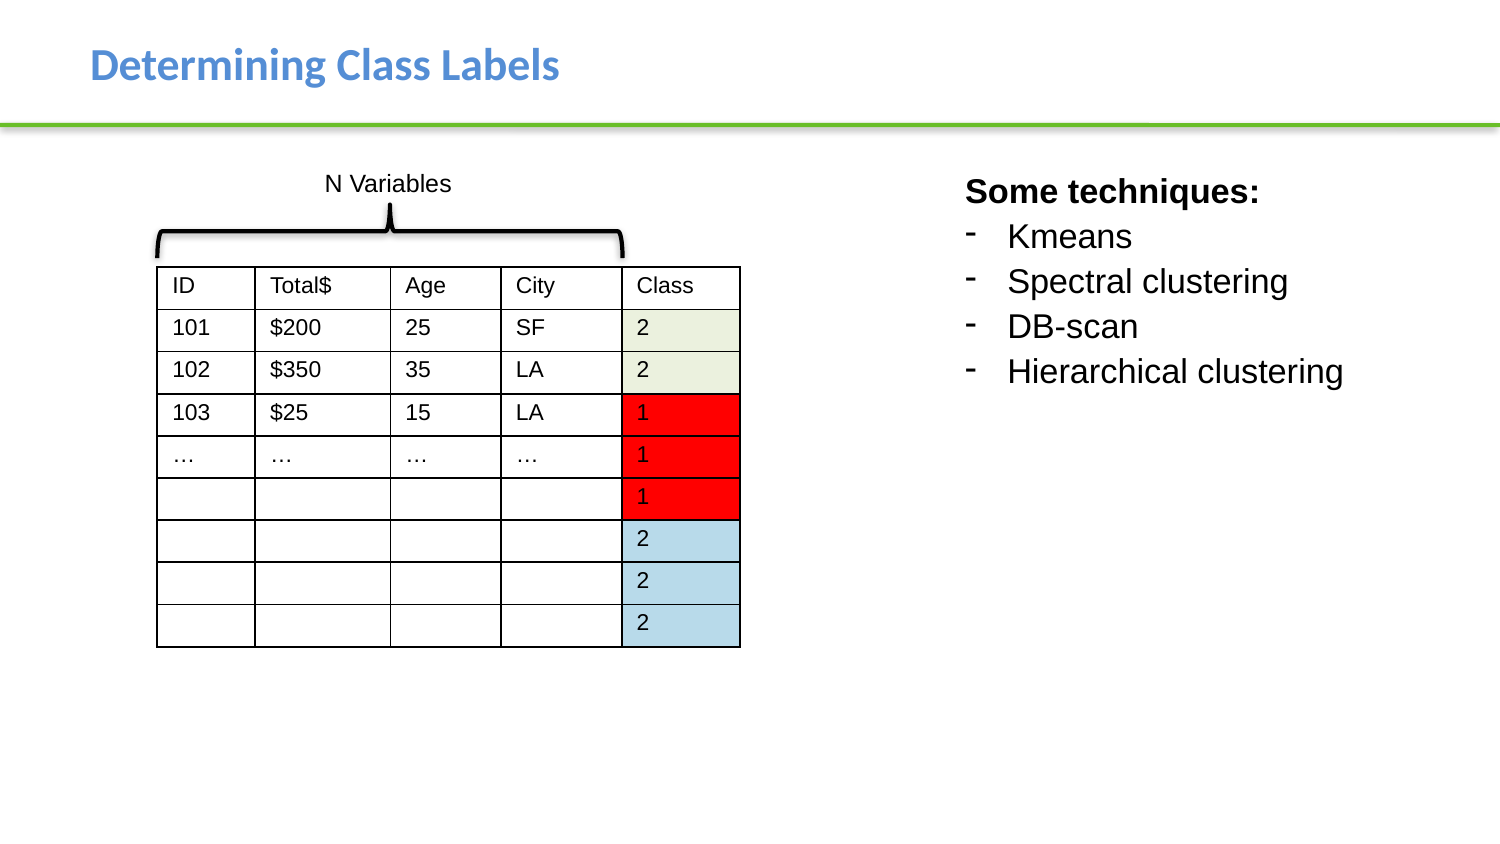

# Determining Class Labels

N Variables
Some techniques:
Kmeans
Spectral clustering
DB-scan
Hierarchical clustering
| ID | Total$ | Age | City | Class |
| --- | --- | --- | --- | --- |
| 101 | $200 | 25 | SF | 2 |
| 102 | $350 | 35 | LA | 2 |
| 103 | $25 | 15 | LA | 1 |
| … | … | … | … | 1 |
|  |  |  |  | 1 |
|  |  |  |  | 2 |
|  |  |  |  | 2 |
|  |  |  |  | 2 |